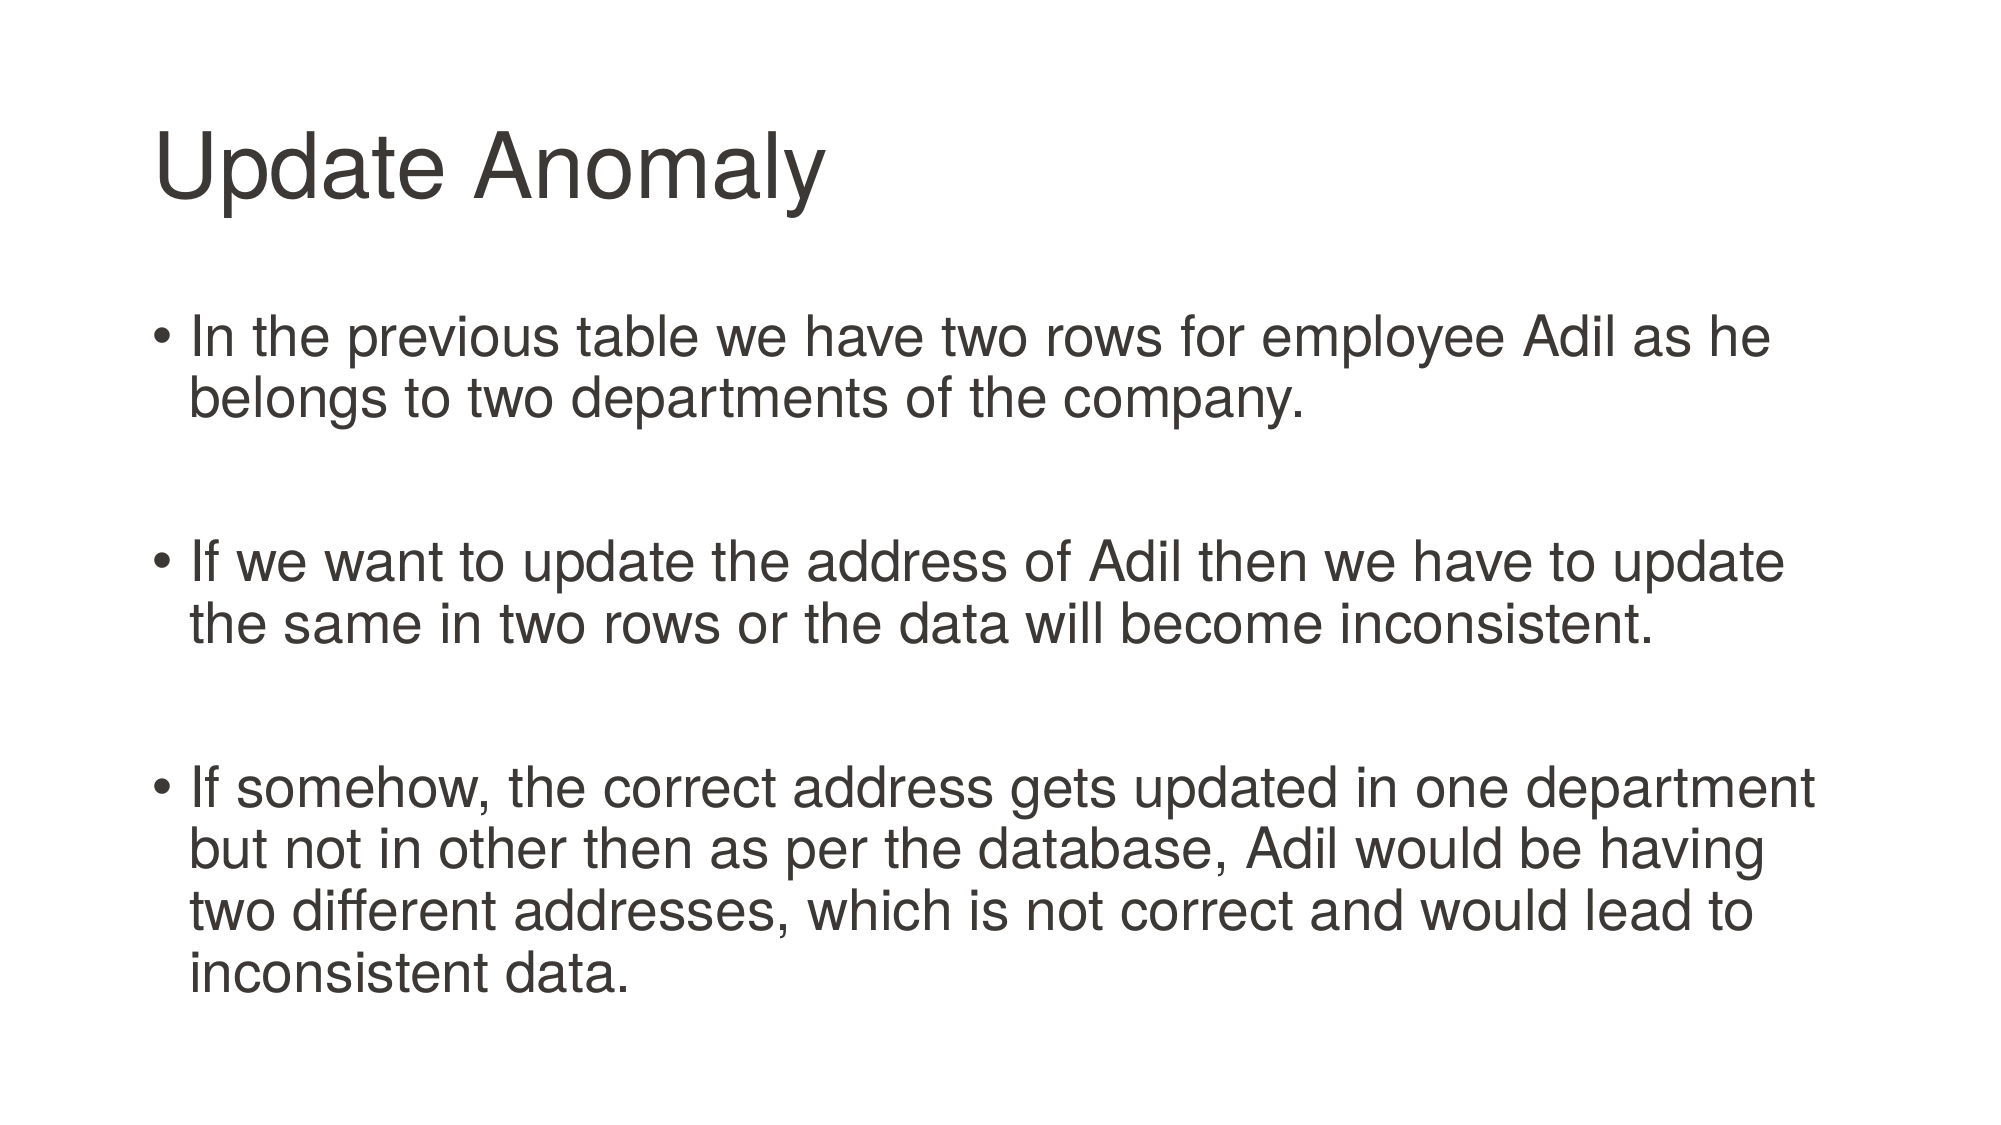

# Update Anomaly
In the previous table we have two rows for employee Adil as he belongs to two departments of the company.

If we want to update the address of Adil then we have to update the same in two rows or the data will become inconsistent.

If somehow, the correct address gets updated in one department but not in other then as per the database, Adil would be having two different addresses, which is not correct and would lead to inconsistent data.